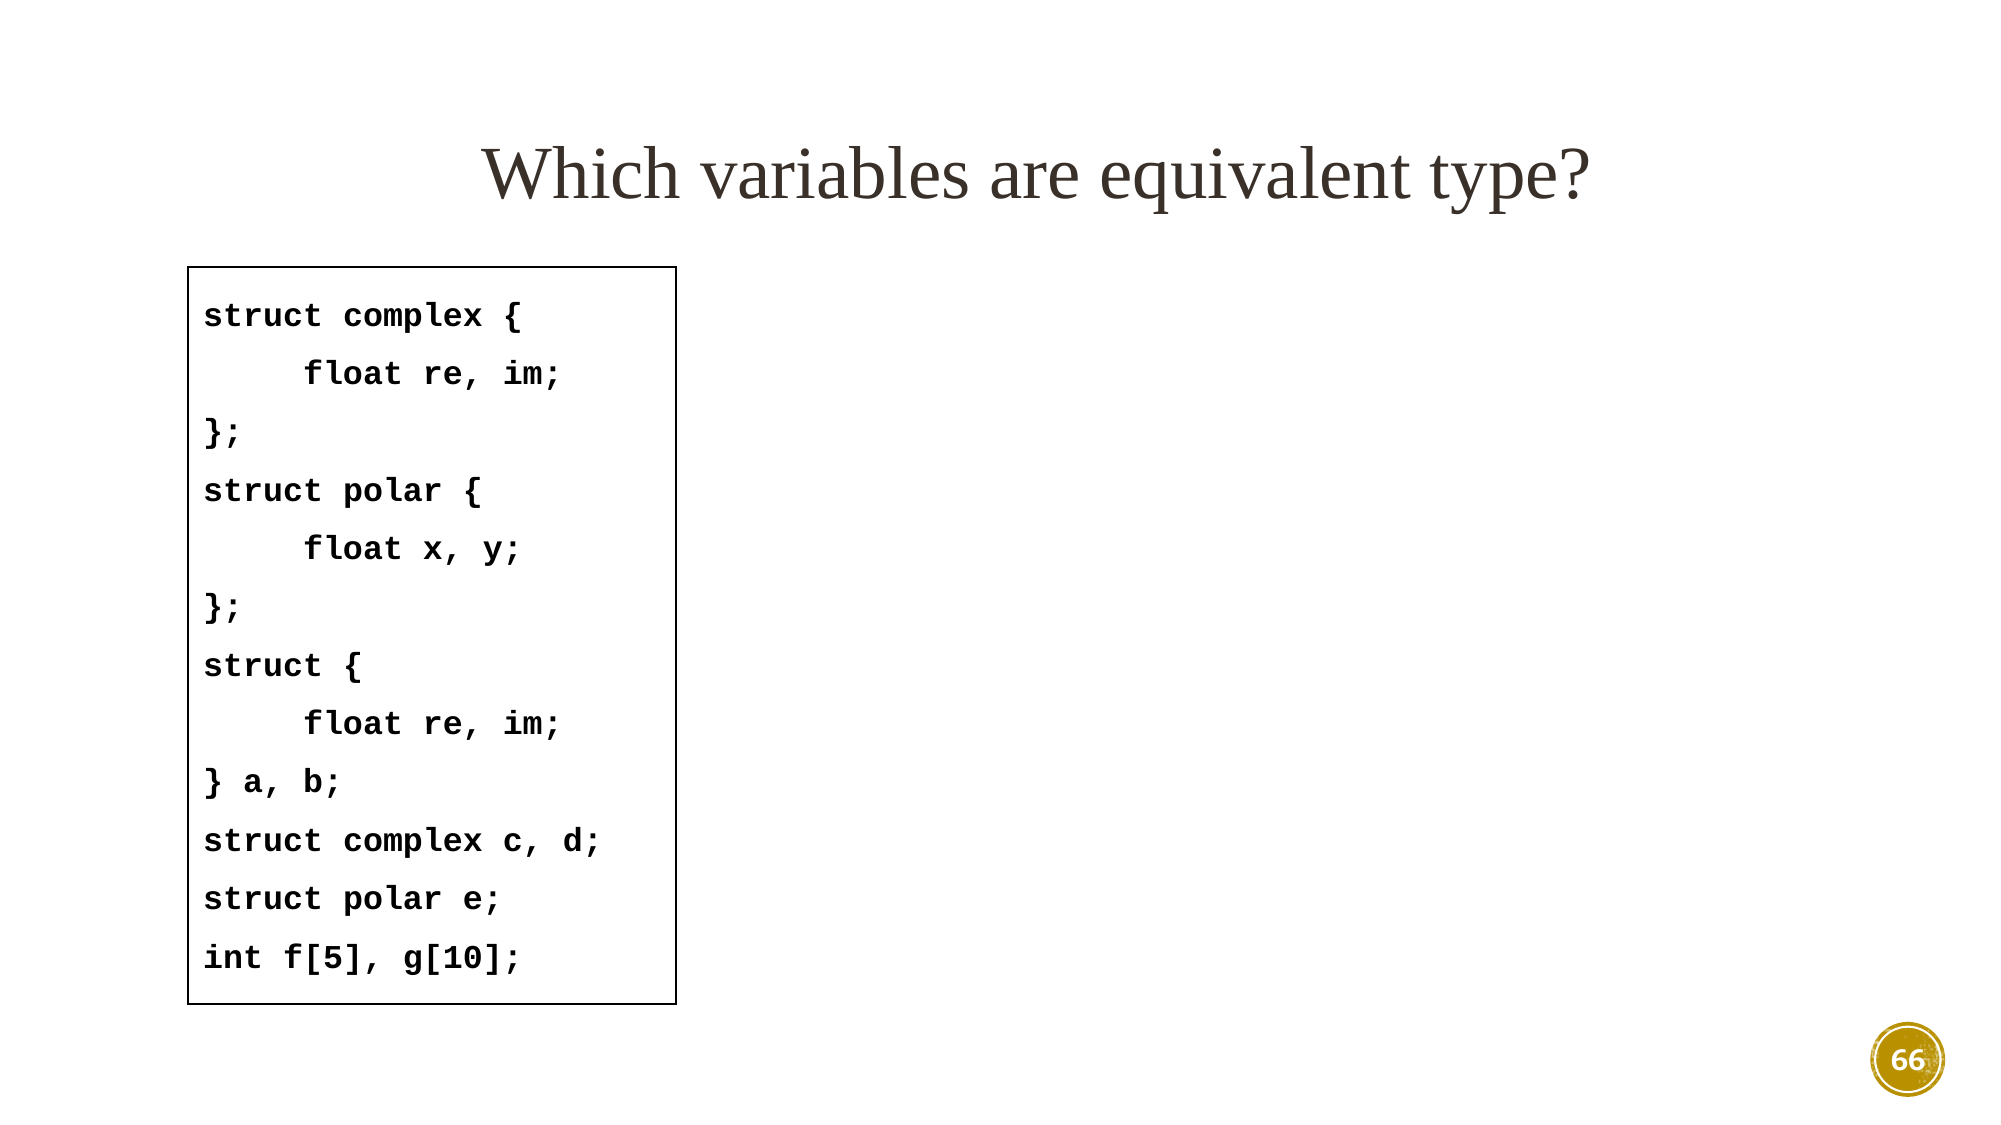

Which variables are equivalent type?
#
struct complex {
     float re, im;
};
struct polar {
     float x, y;
};
struct {
     float re, im;
} a, b;
struct complex c, d;
struct polar e;
int f[5], g[10];
66